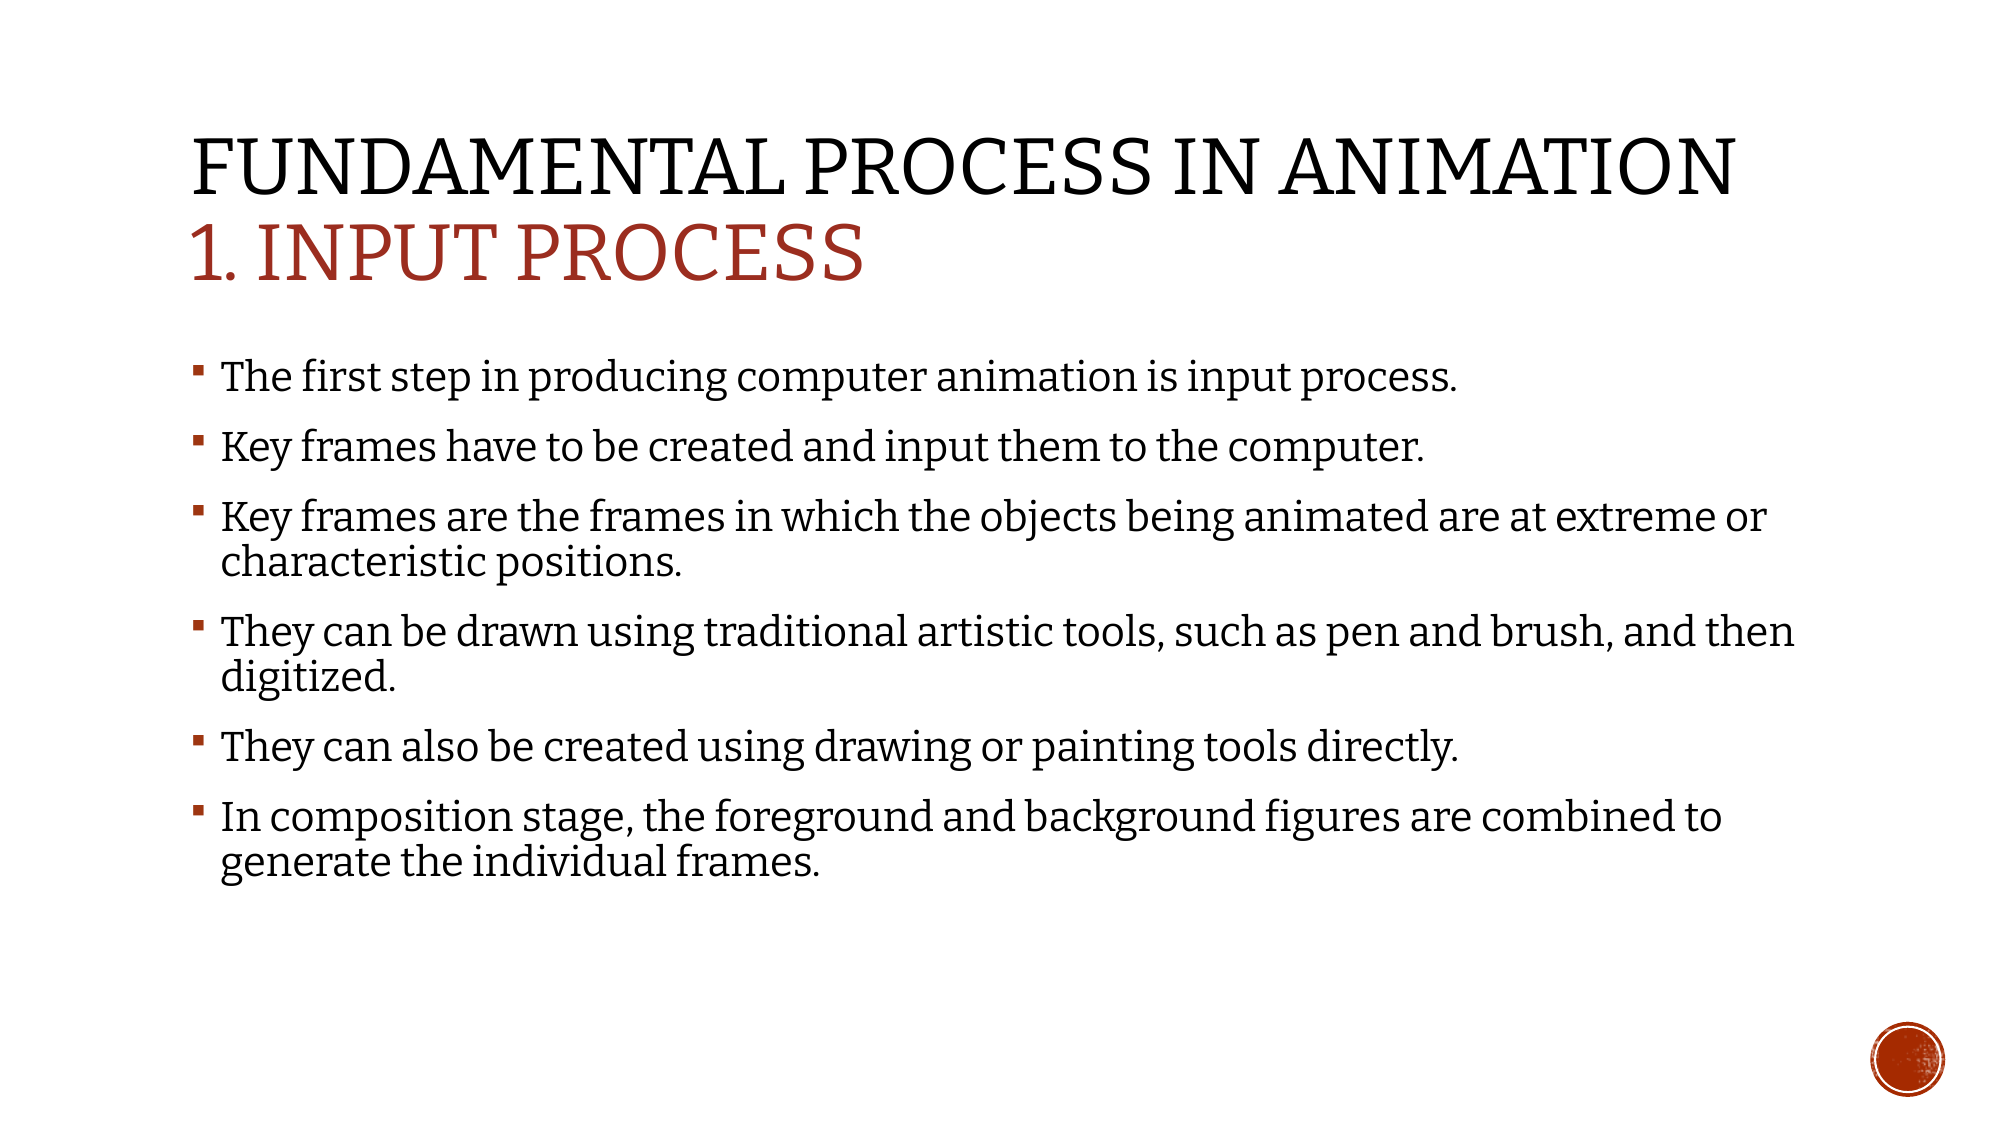

# Fundamental process in Animation 1. Input Process
The first step in producing computer animation is input process.
Key frames have to be created and input them to the computer.
Key frames are the frames in which the objects being animated are at extreme or characteristic positions.
They can be drawn using traditional artistic tools, such as pen and brush, and then digitized.
They can also be created using drawing or painting tools directly.
In composition stage, the foreground and background figures are combined to generate the individual frames.